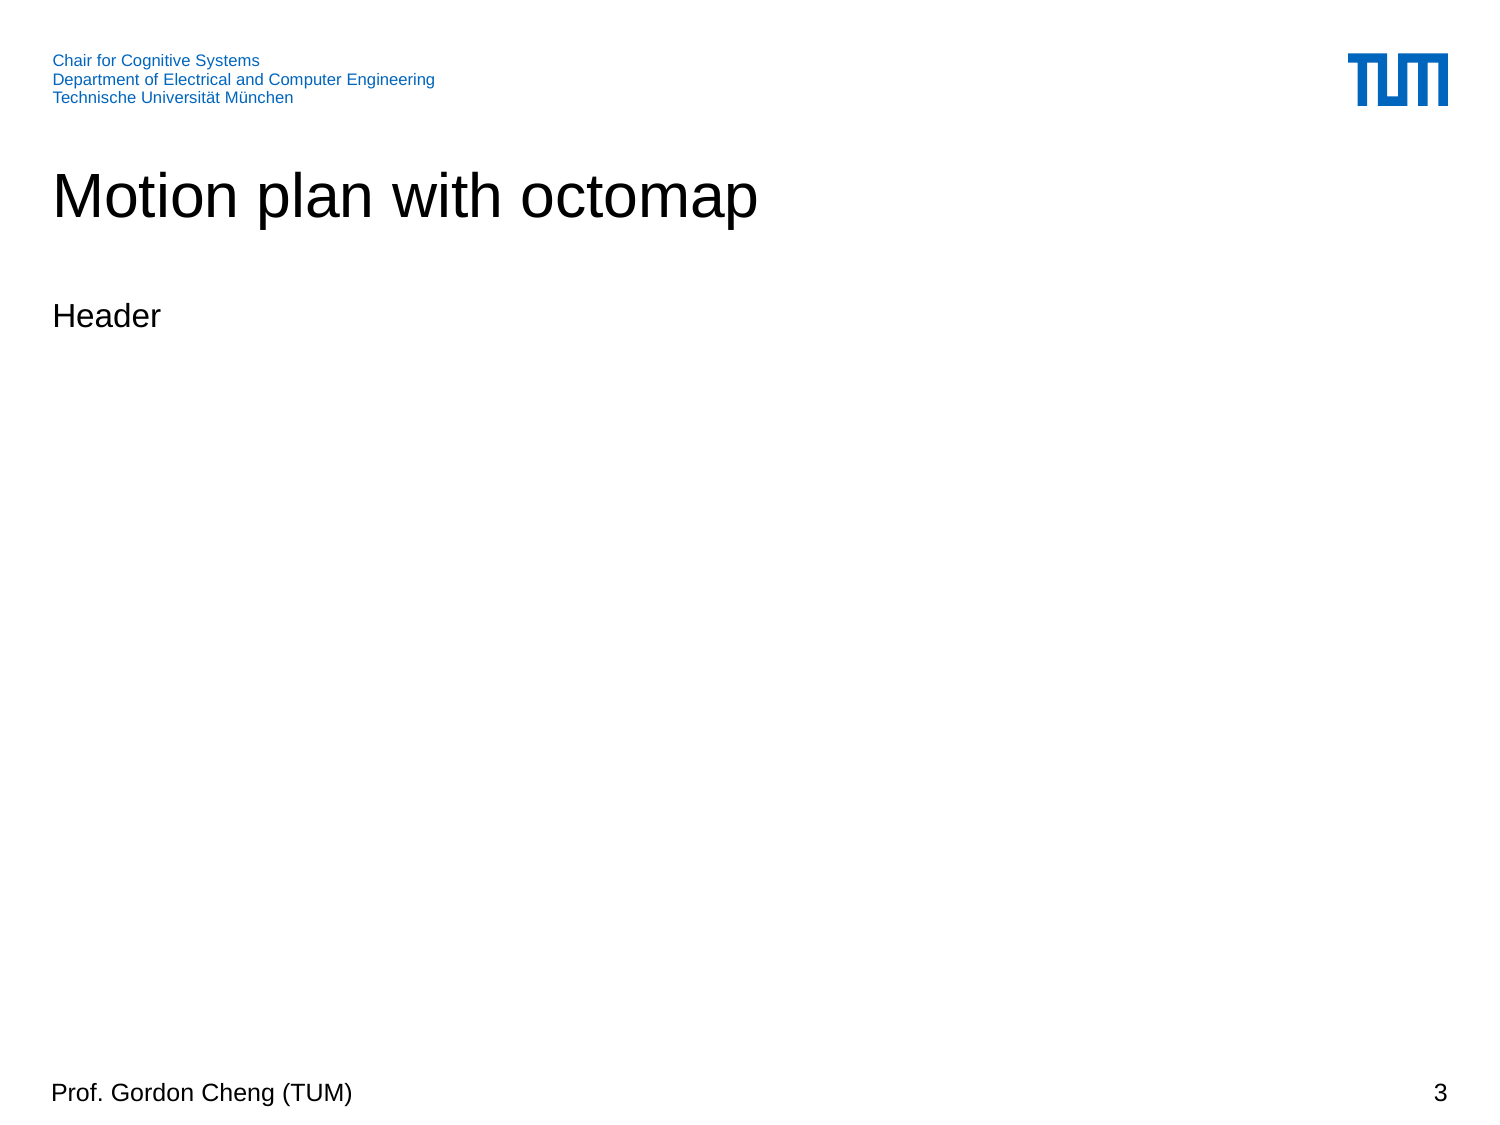

# Motion plan with octomap
Header

Prof. Gordon Cheng (TUM)
3